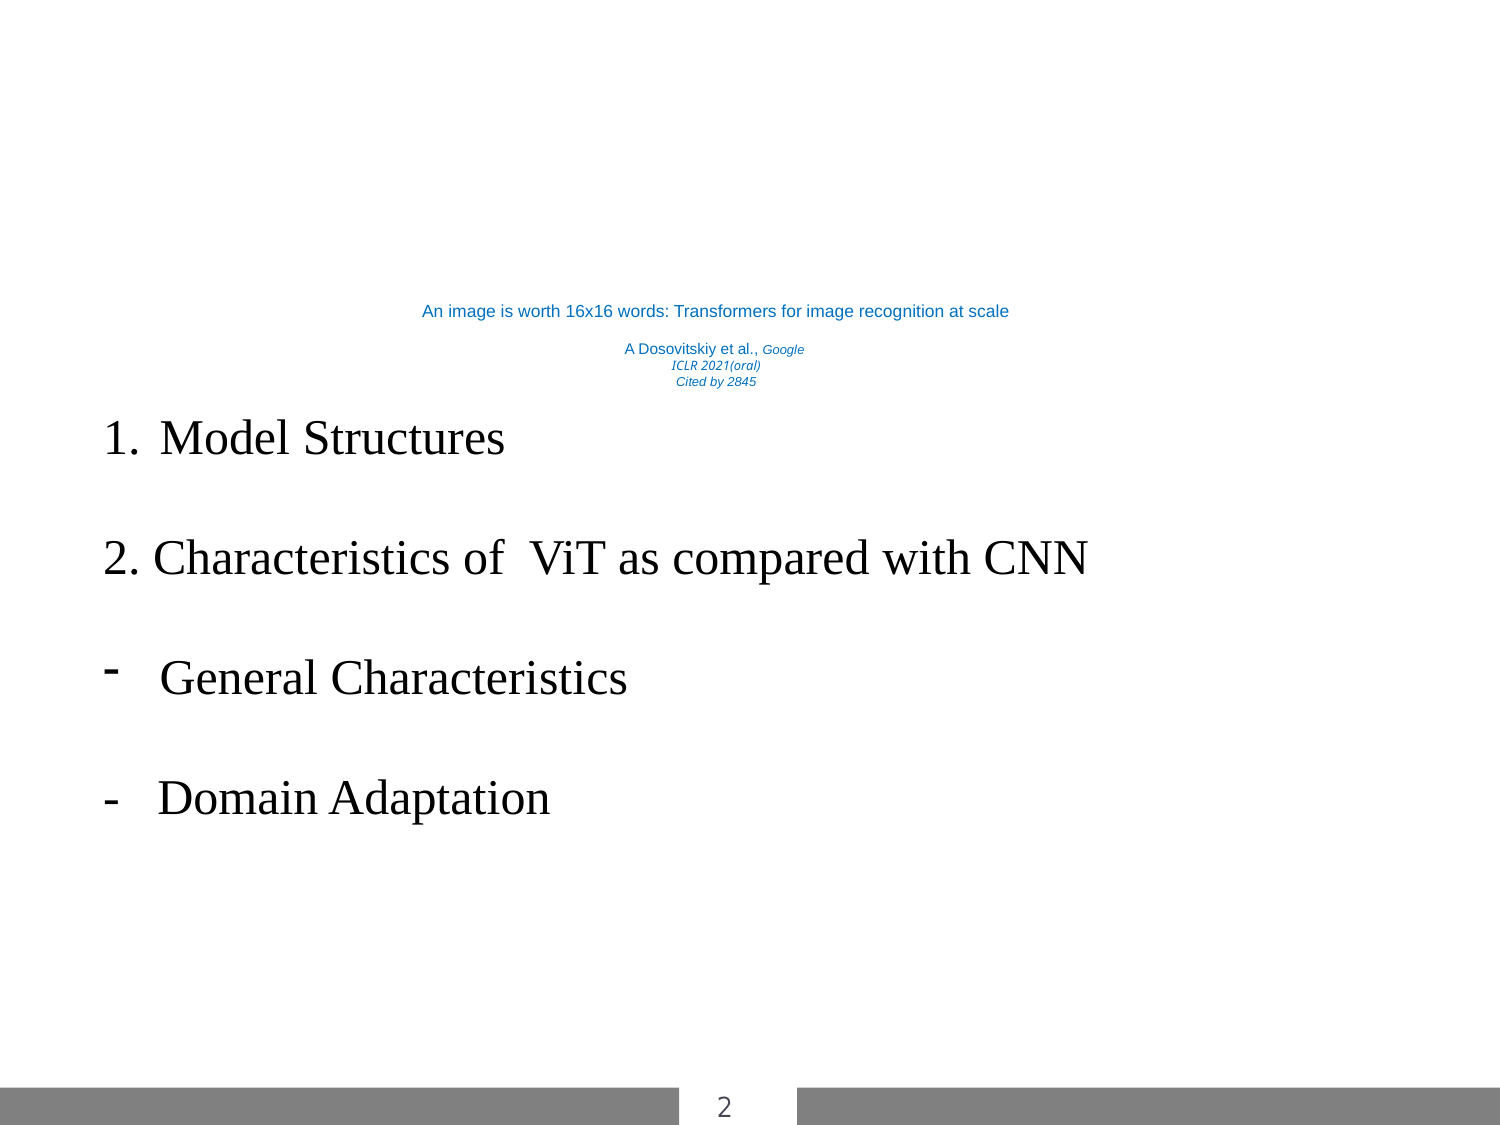

# An image is worth 16x16 words: Transformers for image recognition at scale A Dosovitskiy et al., Google ICLR 2021(oral) Cited by 2845
Model Structures

2. Characteristics of  ViT as compared with CNN

General Characteristics

-   Domain Adaptation